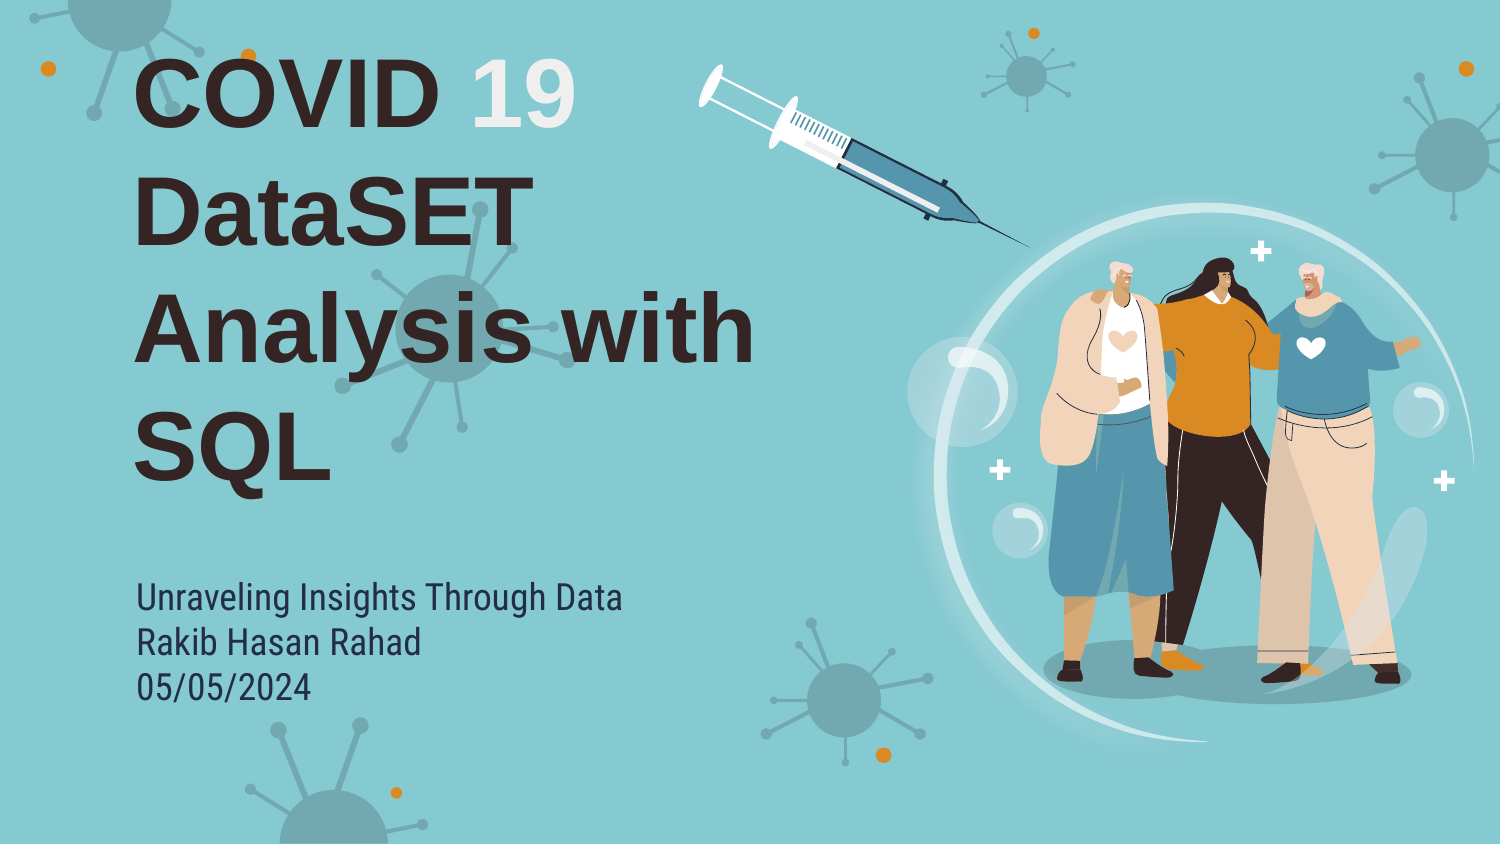

# COVID 19  DataSET Analysis with SQL
Unraveling Insights Through Data
Rakib Hasan Rahad
05/05/2024